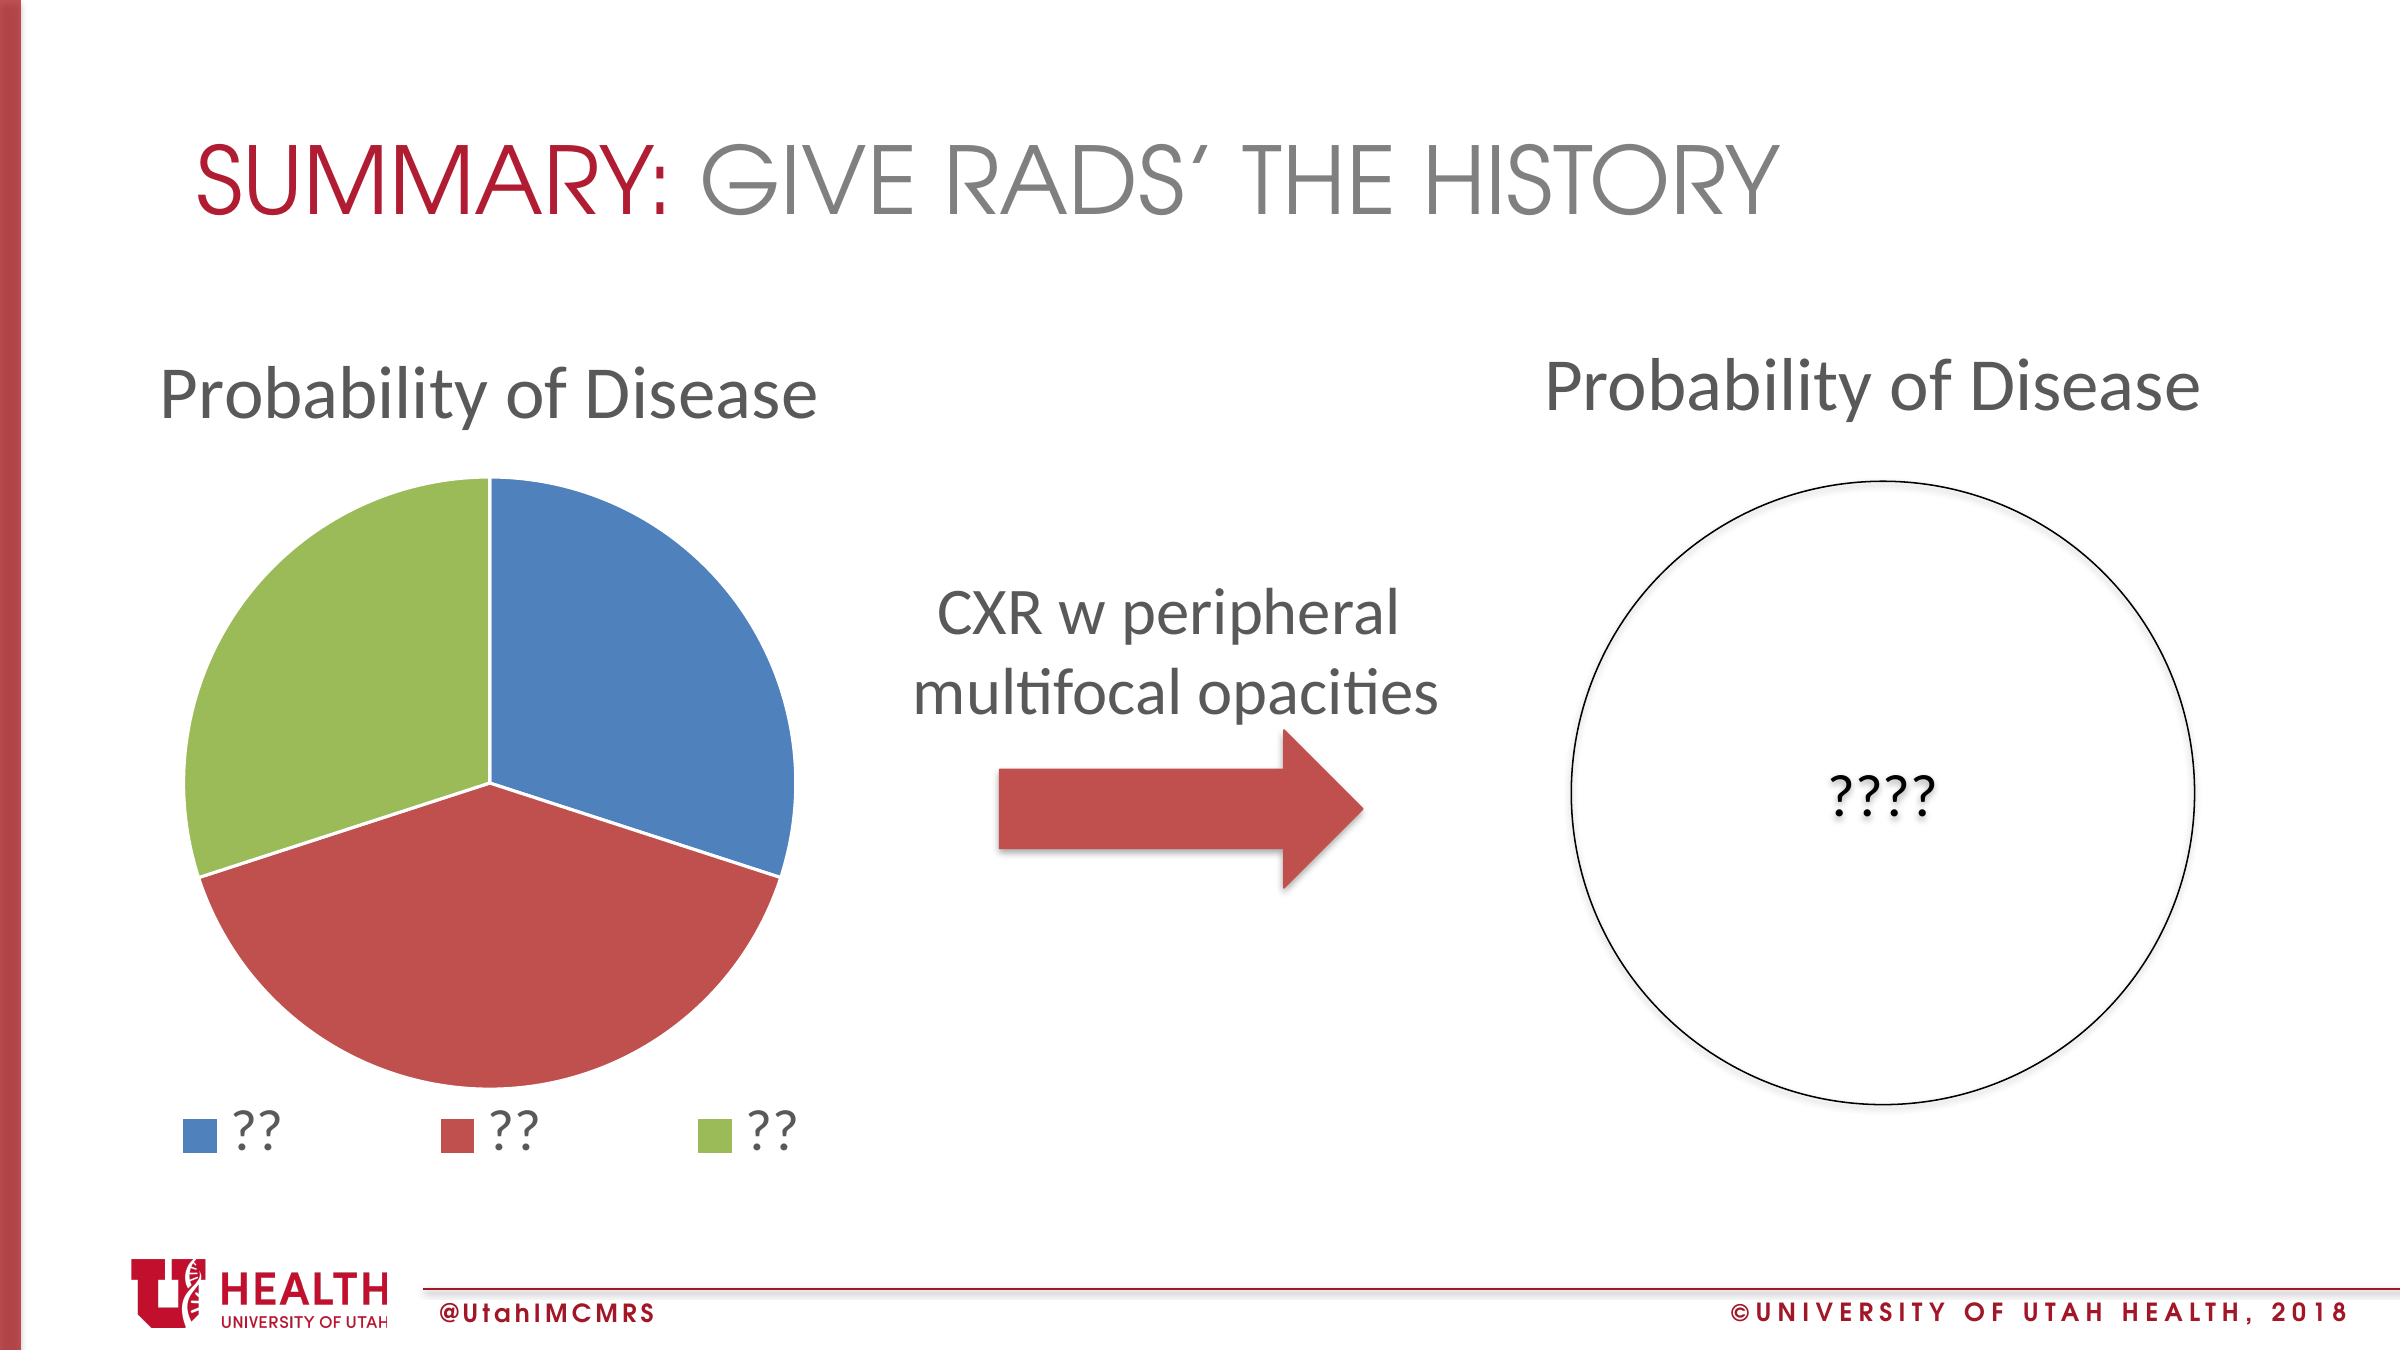

# Summary: Give rads’ the history

### Chart: Probability of Disease

| Category | Prob of Dz |
|---|---|
| ?? | 30.0 |
| ?? | 40.0 |
| ?? | 30.0 |
Probability of Disease
????
CXR w peripheral
multifocal opacities

@UtahIMCMRS